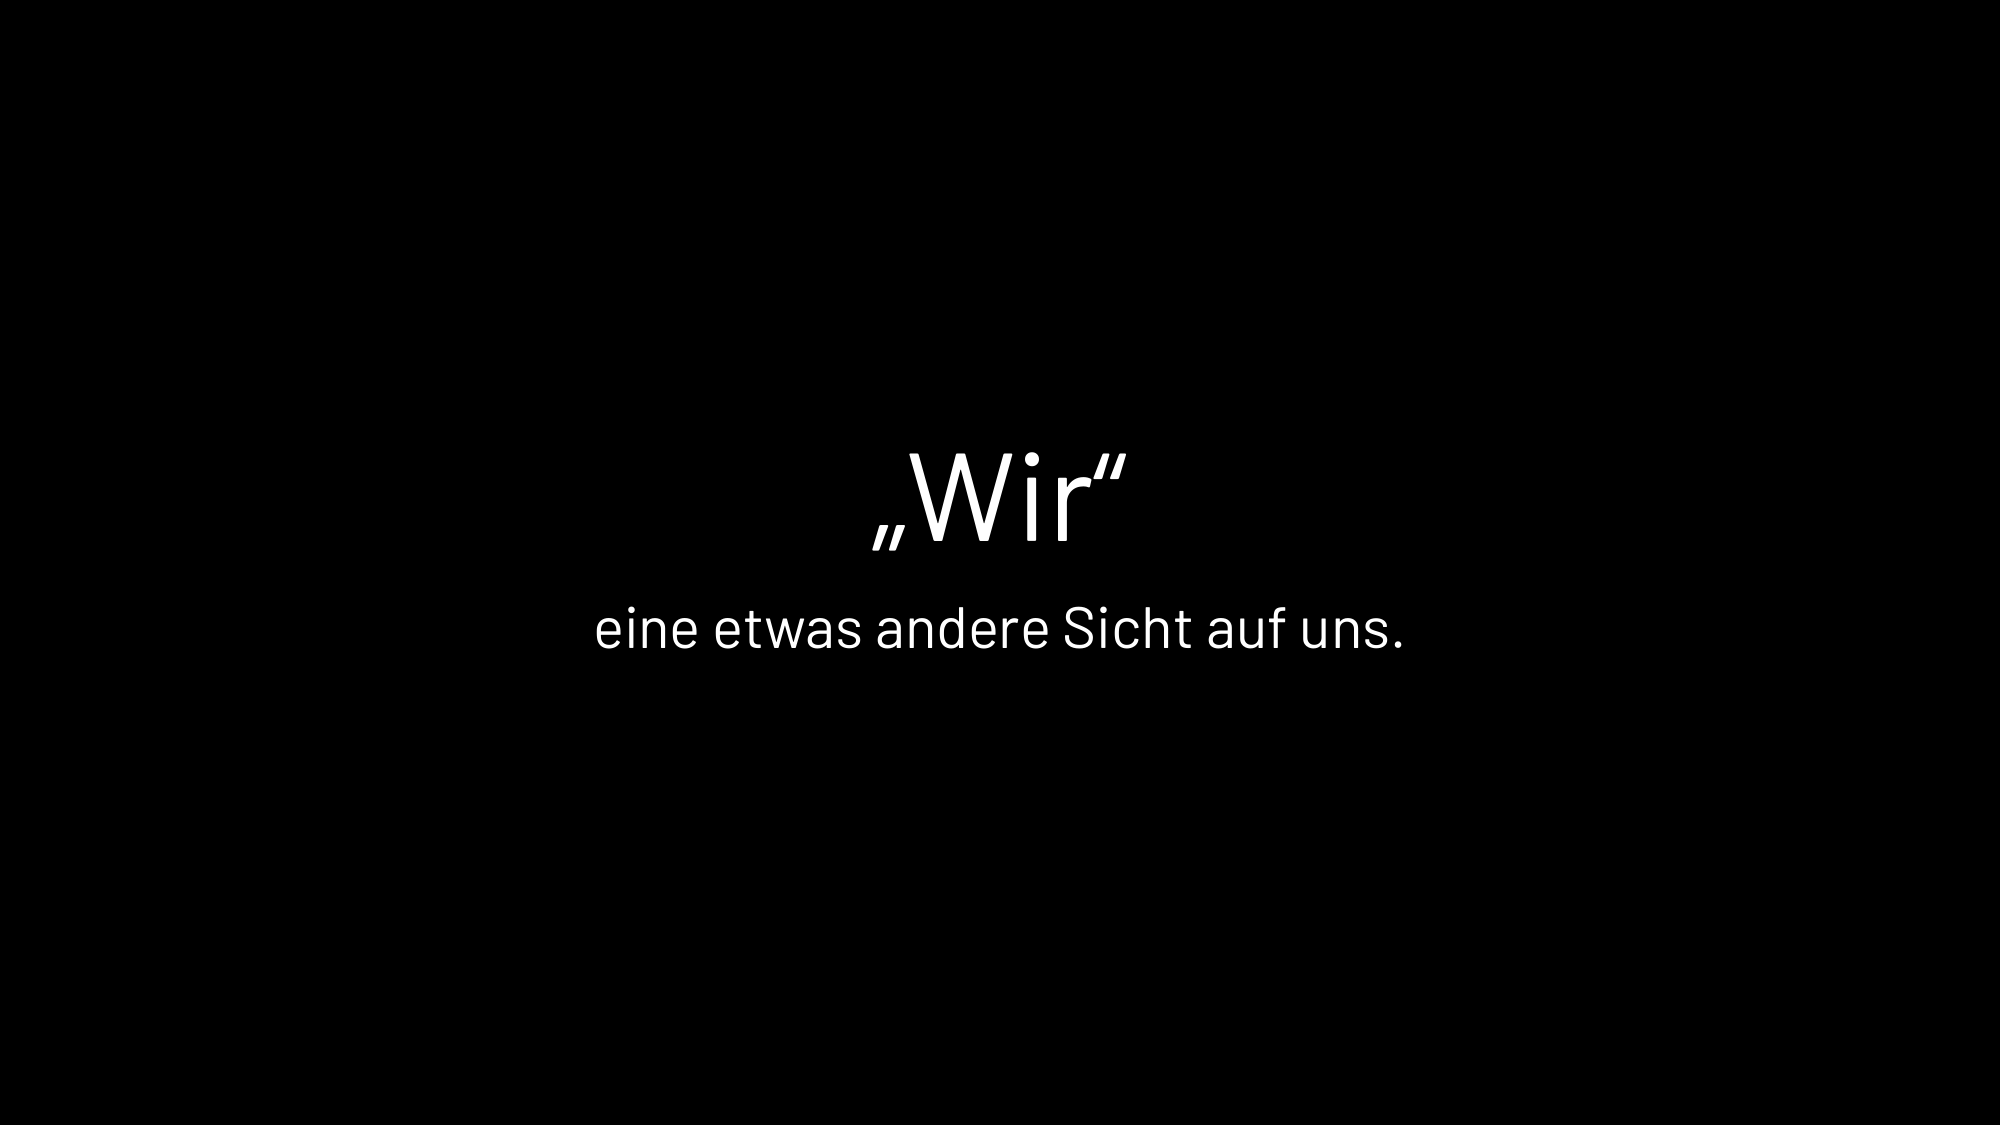

# „Wir“
eine etwas andere Sicht auf uns.